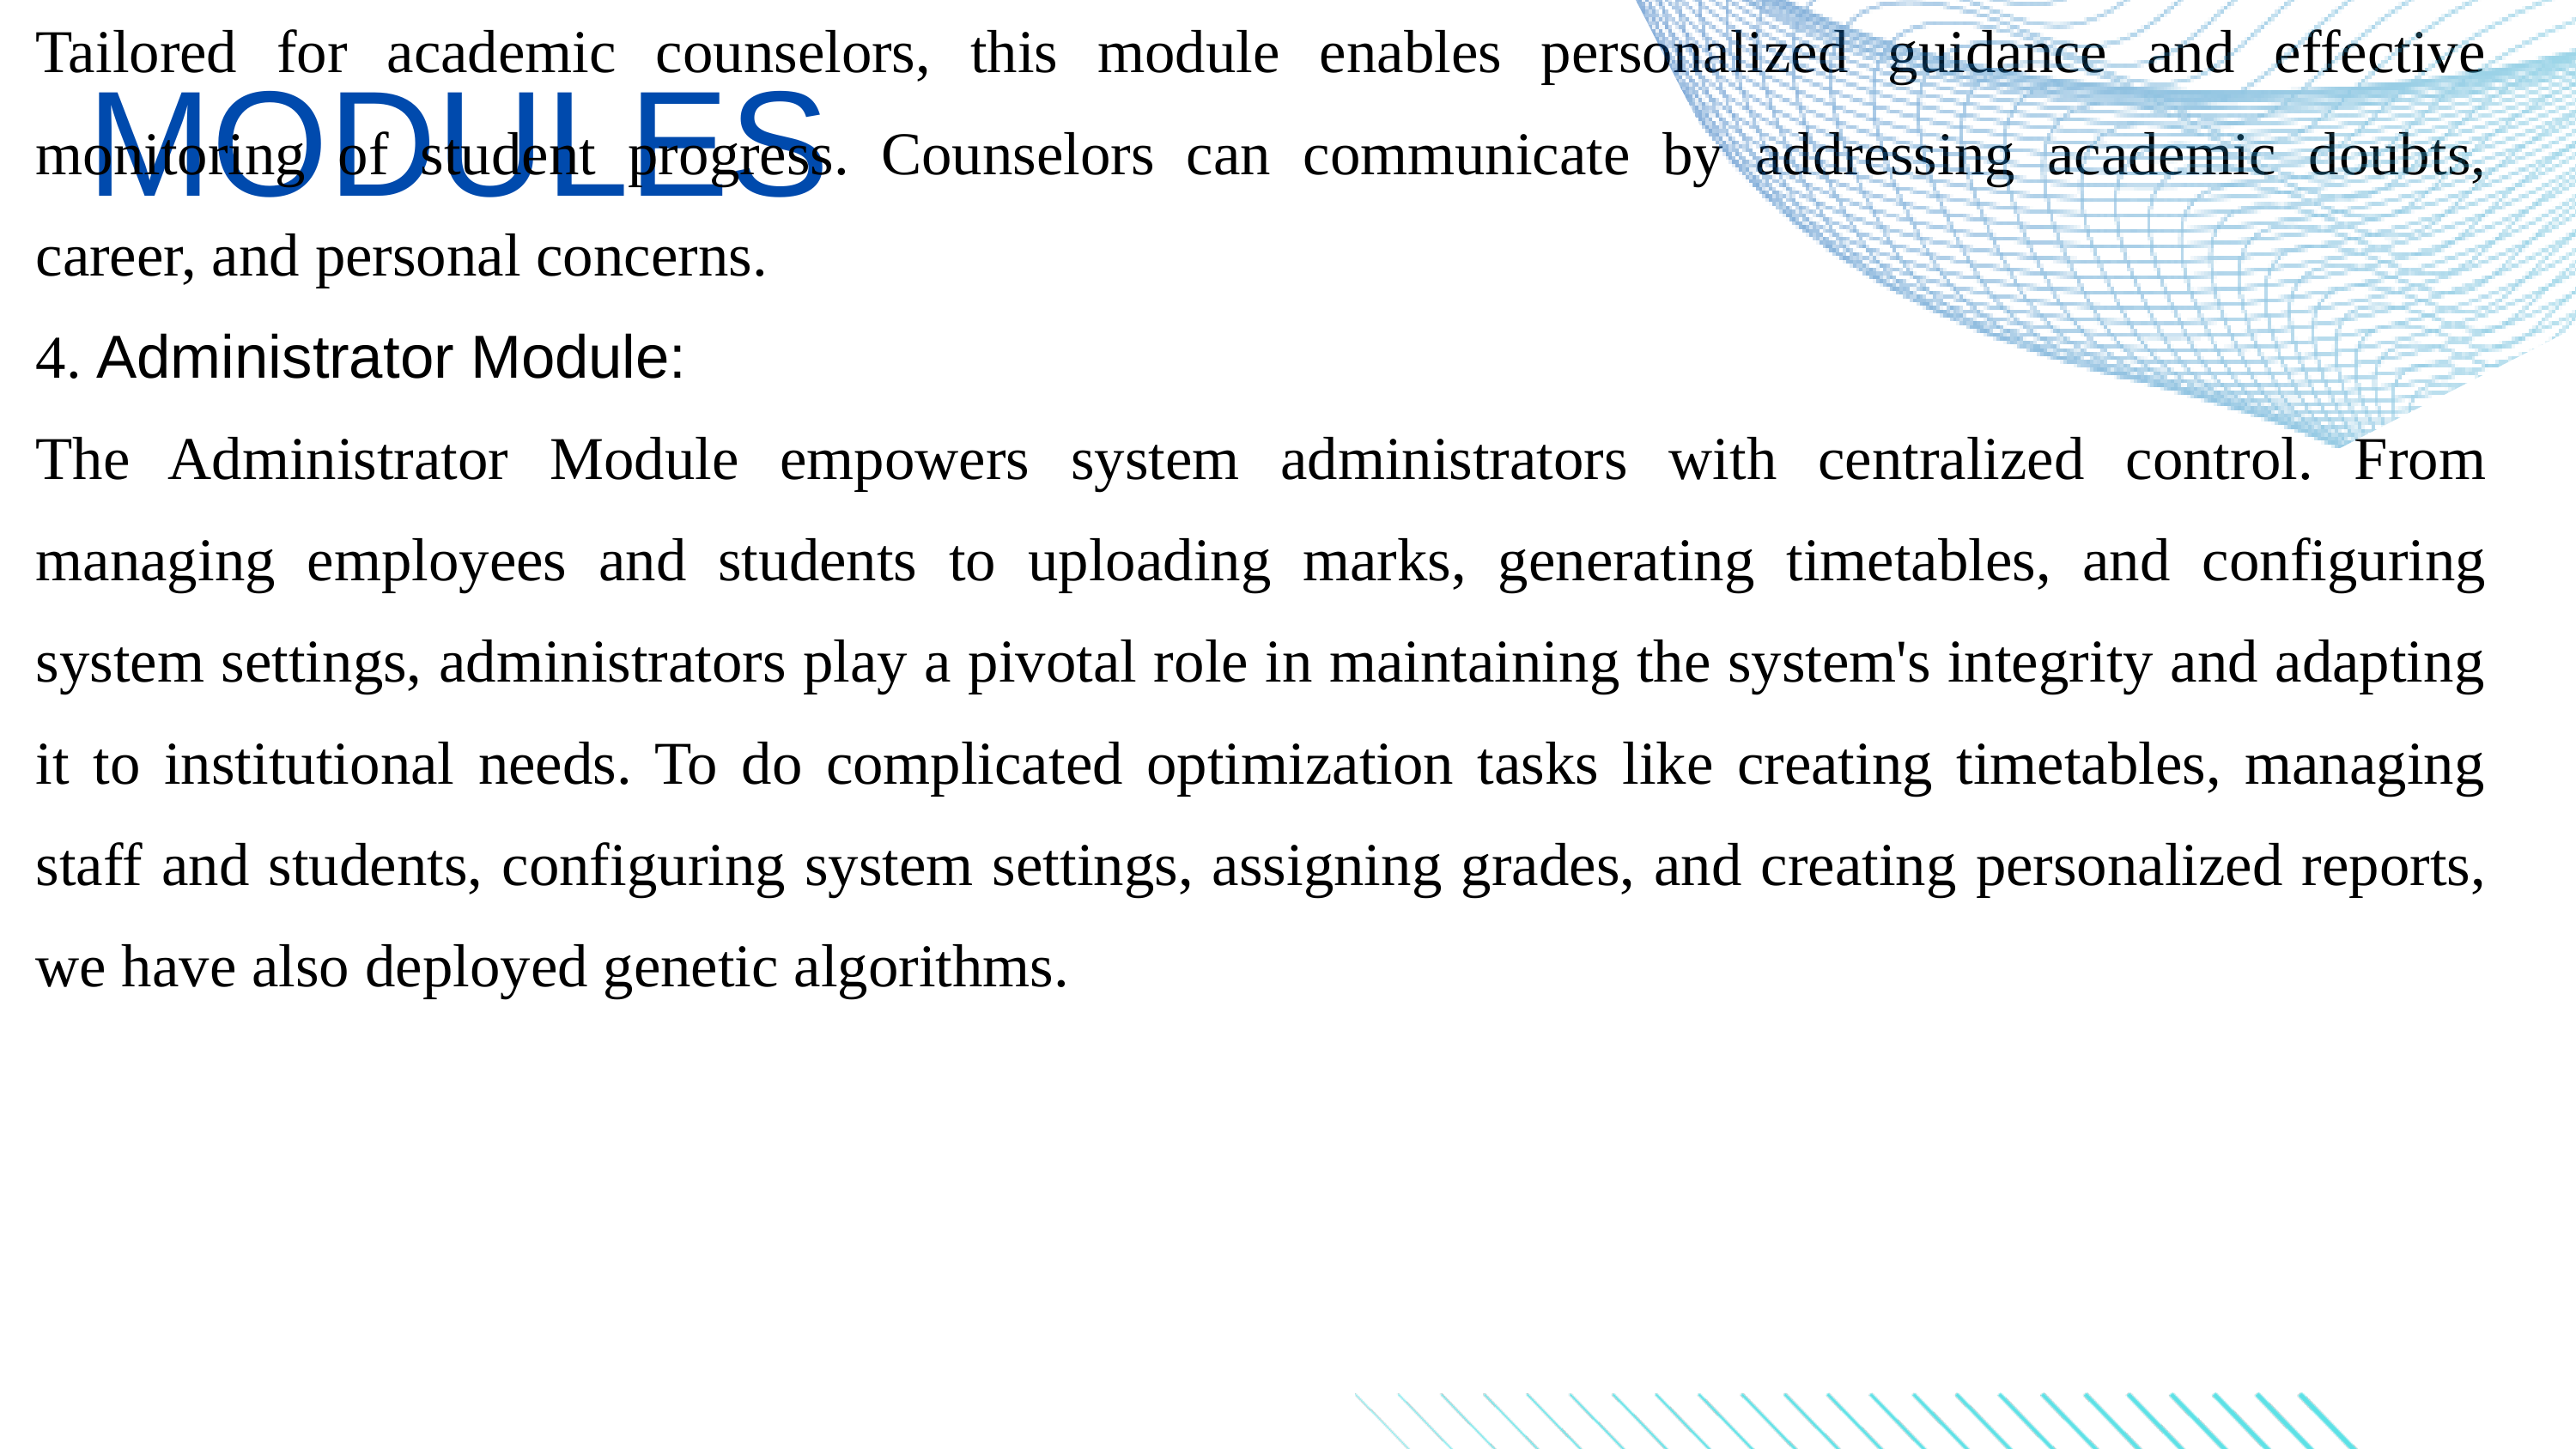

MODULES

3. Faculty Module:
Tailored for academic counselors, this module enables personalized guidance and effective monitoring of student progress. Counselors can communicate by addressing academic doubts, career, and personal concerns.
4. Administrator Module:
The Administrator Module empowers system administrators with centralized control. From managing employees and students to uploading marks, generating timetables, and configuring system settings, administrators play a pivotal role in maintaining the system's integrity and adapting it to institutional needs. To do complicated optimization tasks like creating timetables, managing staff and students, configuring system settings, assigning grades, and creating personalized reports, we have also deployed genetic algorithms.